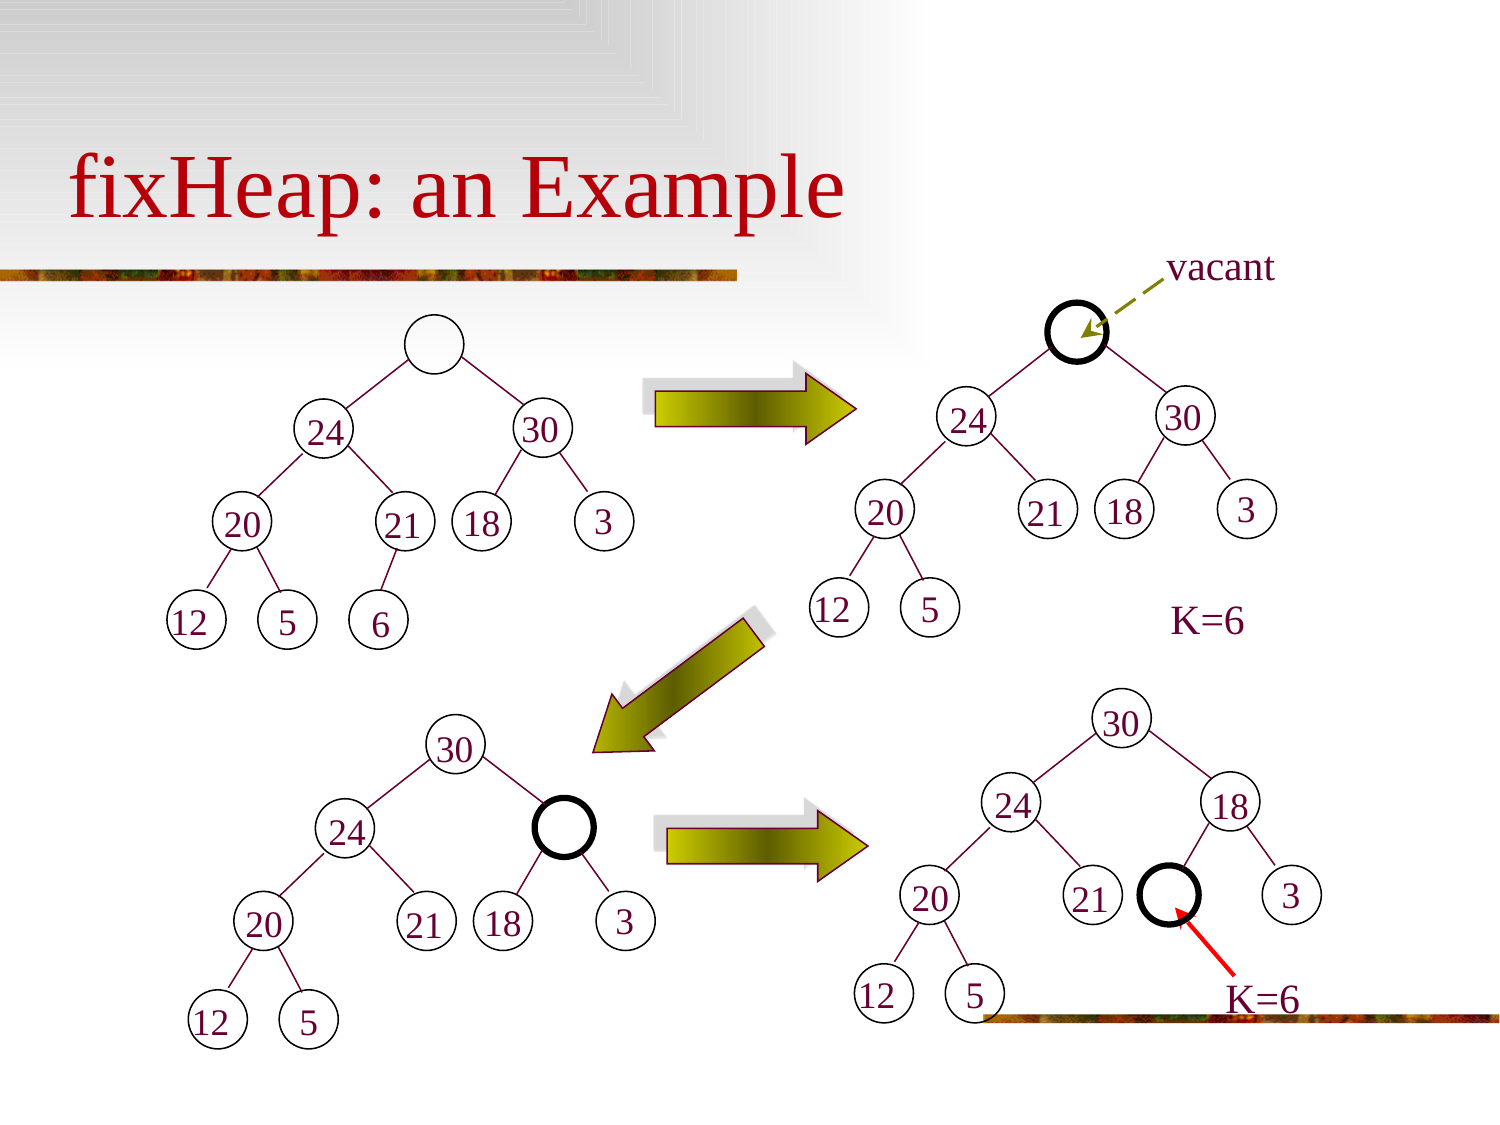

# fixHeap: an Example
vacant

30

24
30

24

3

18

20
21
3

18

20
21

12
5
K=6

12
5
6

30

30

24
18

24

3

20
21
3

18

20
21

12
5
K=6

12
5